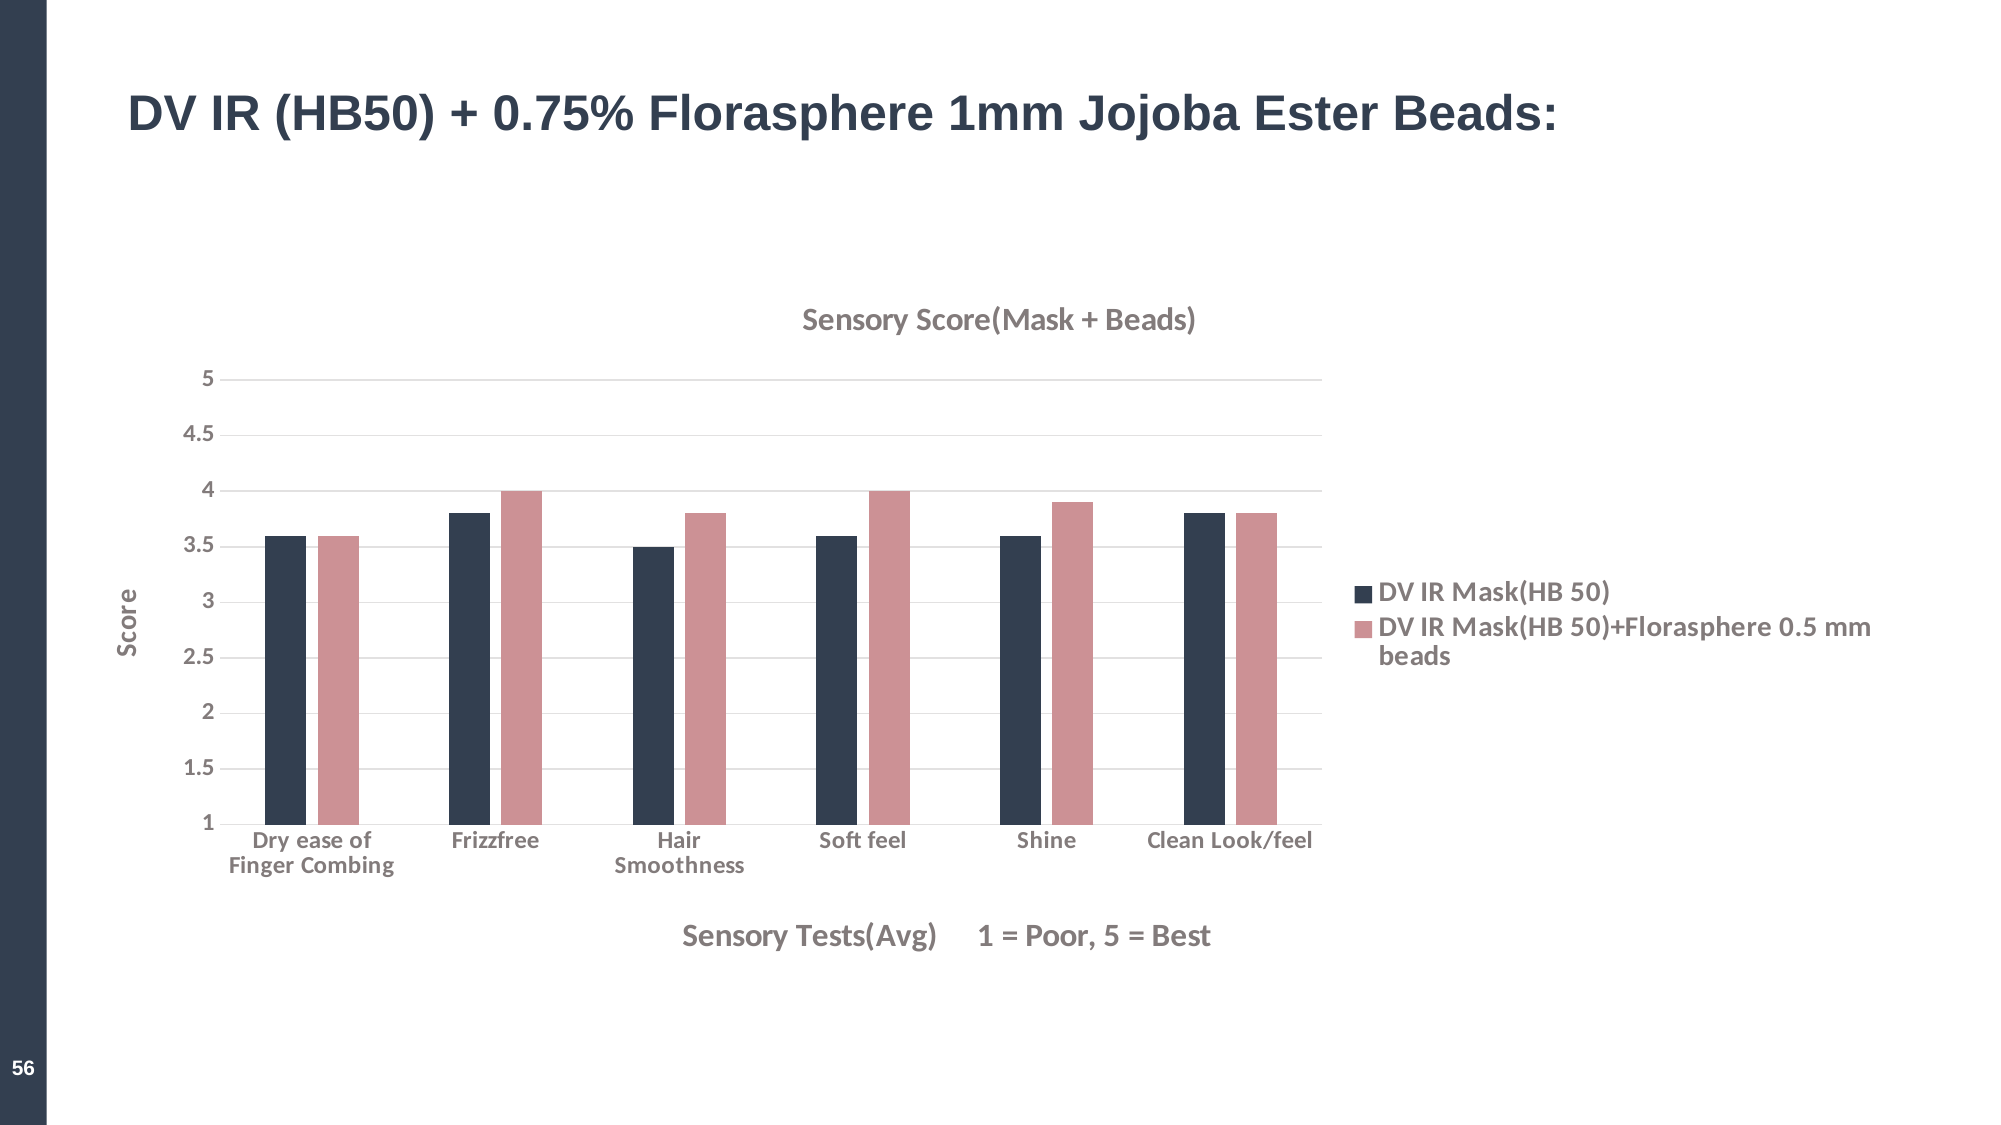

# DV IR (HB50) + 0.75% Florasphere 1mm Jojoba Ester Beads:

### Chart: Sensory Score(Mask + Beads)

| Category |  |  |
|---|---|---|
| Dry ease of Finger Combing | 3.6 | 3.6 |
| Frizzfree | 3.8 | 4.0 |
| Hair Smoothness | 3.5 | 3.8 |
| Soft feel | 3.6 | 4.0 |
| Shine | 3.6 | 3.9 |
| Clean Look/feel | 3.8 | 3.8 |